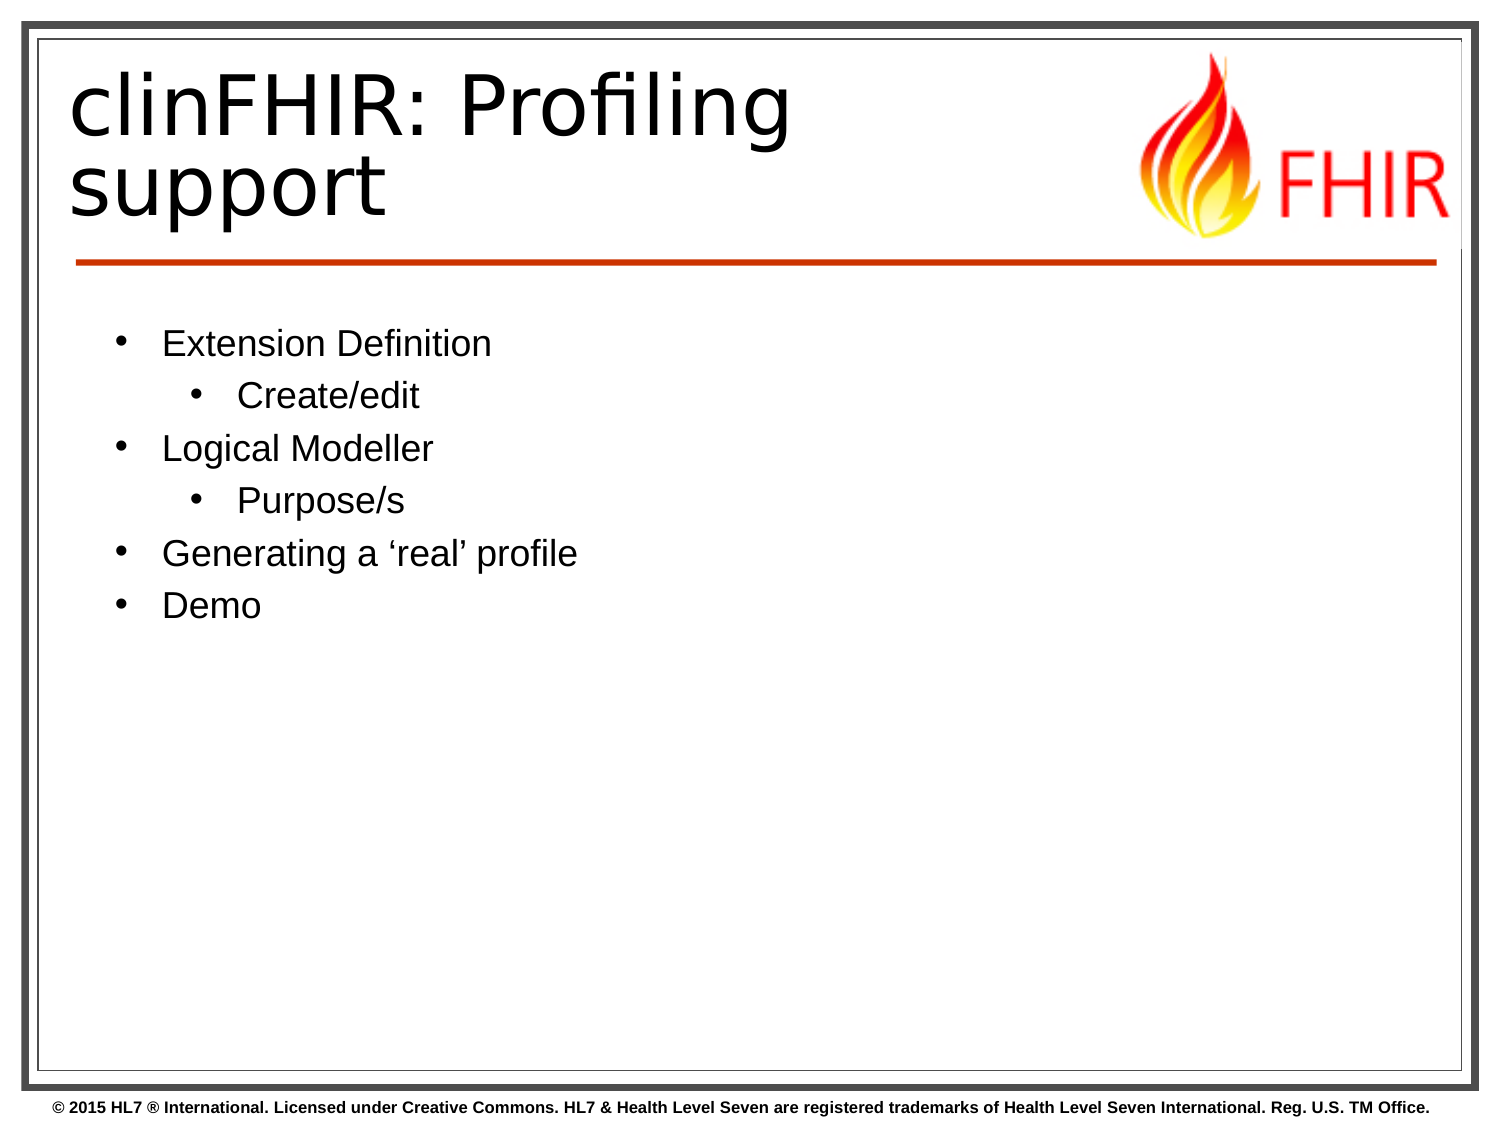

# clinFHIR: Profiling support

Extension Definition
Create/edit
Logical Modeller
Purpose/s
Generating a ‘real’ profile
Demo